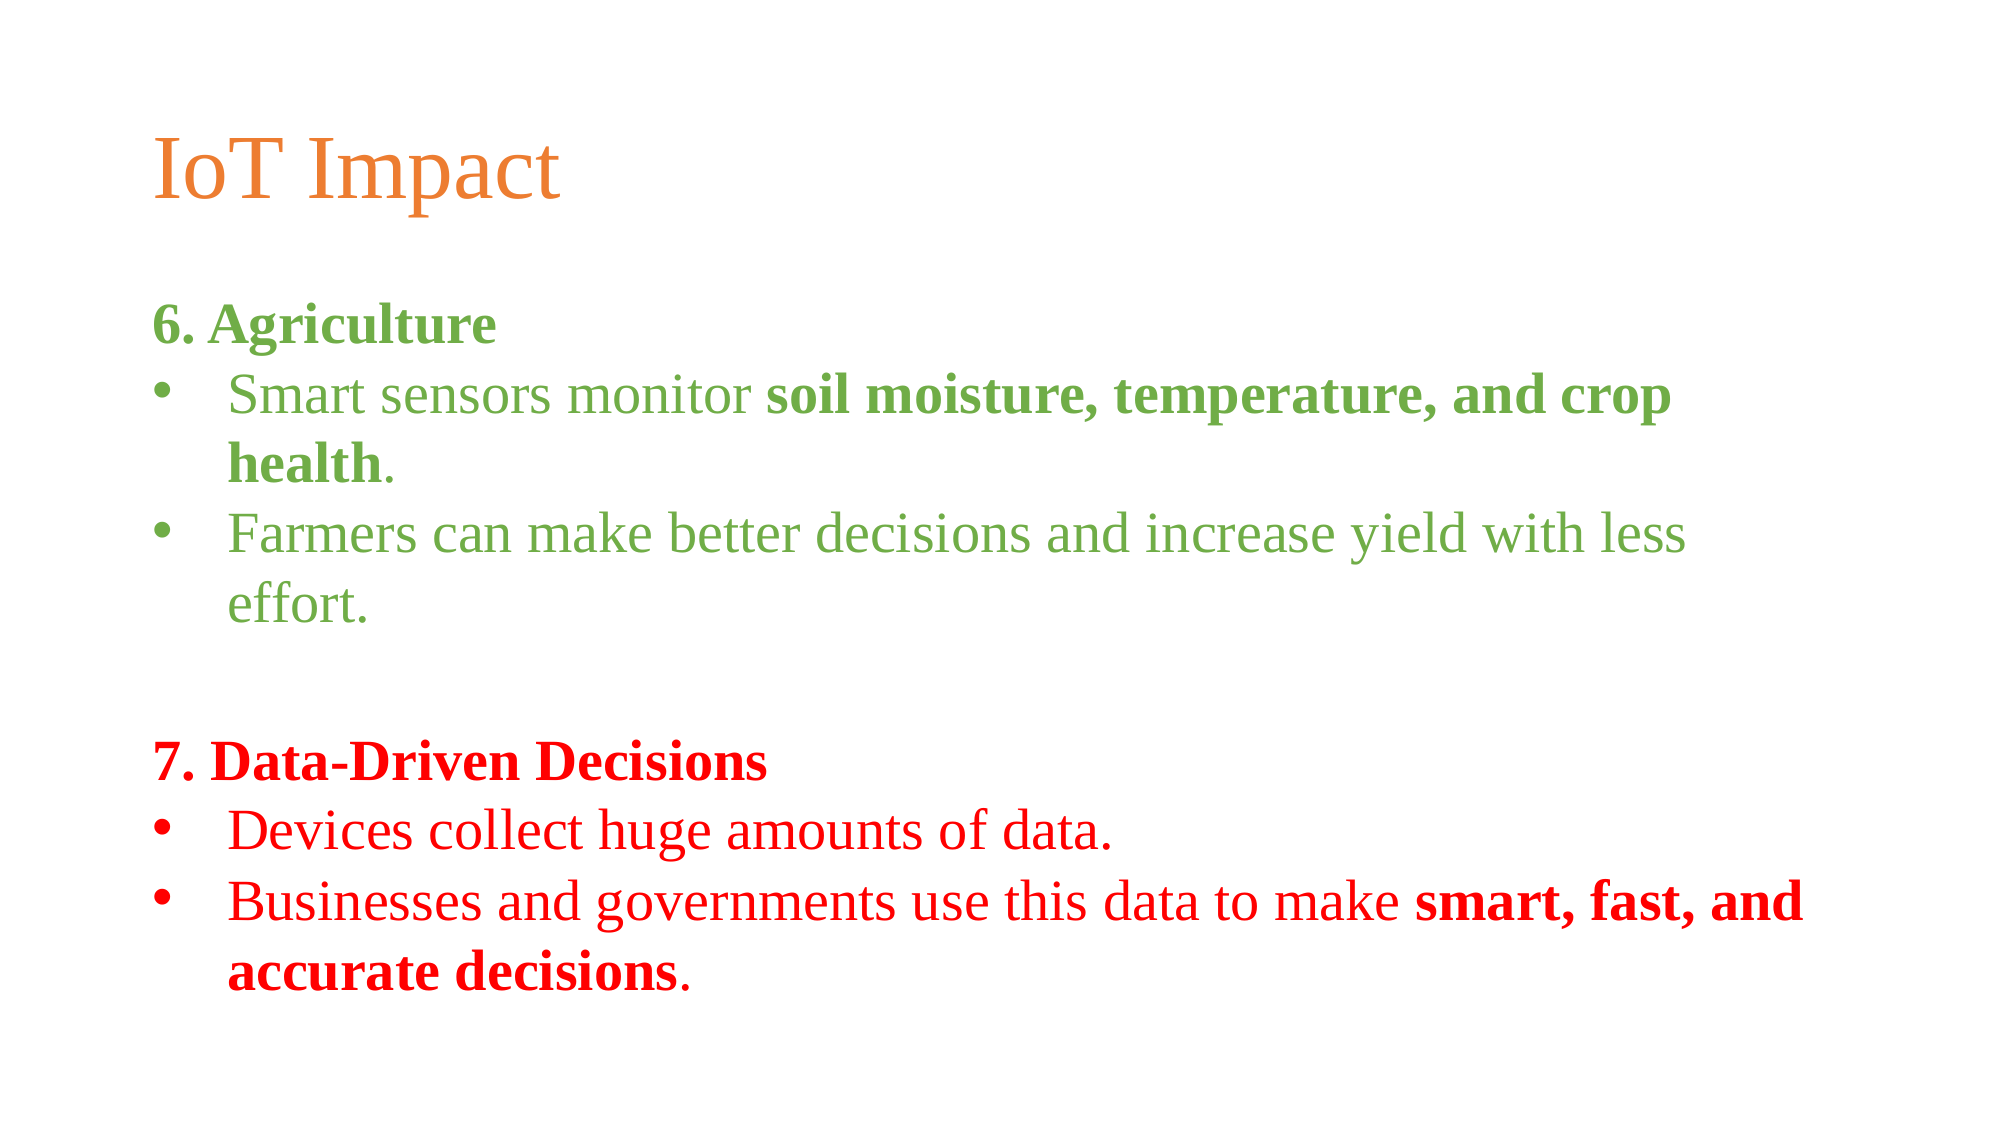

# IoT Impact
6. Agriculture
Smart sensors monitor soil moisture, temperature, and crop health.
Farmers can make better decisions and increase yield with less effort.
7. Data-Driven Decisions
Devices collect huge amounts of data.
Businesses and governments use this data to make smart, fast, and accurate decisions.